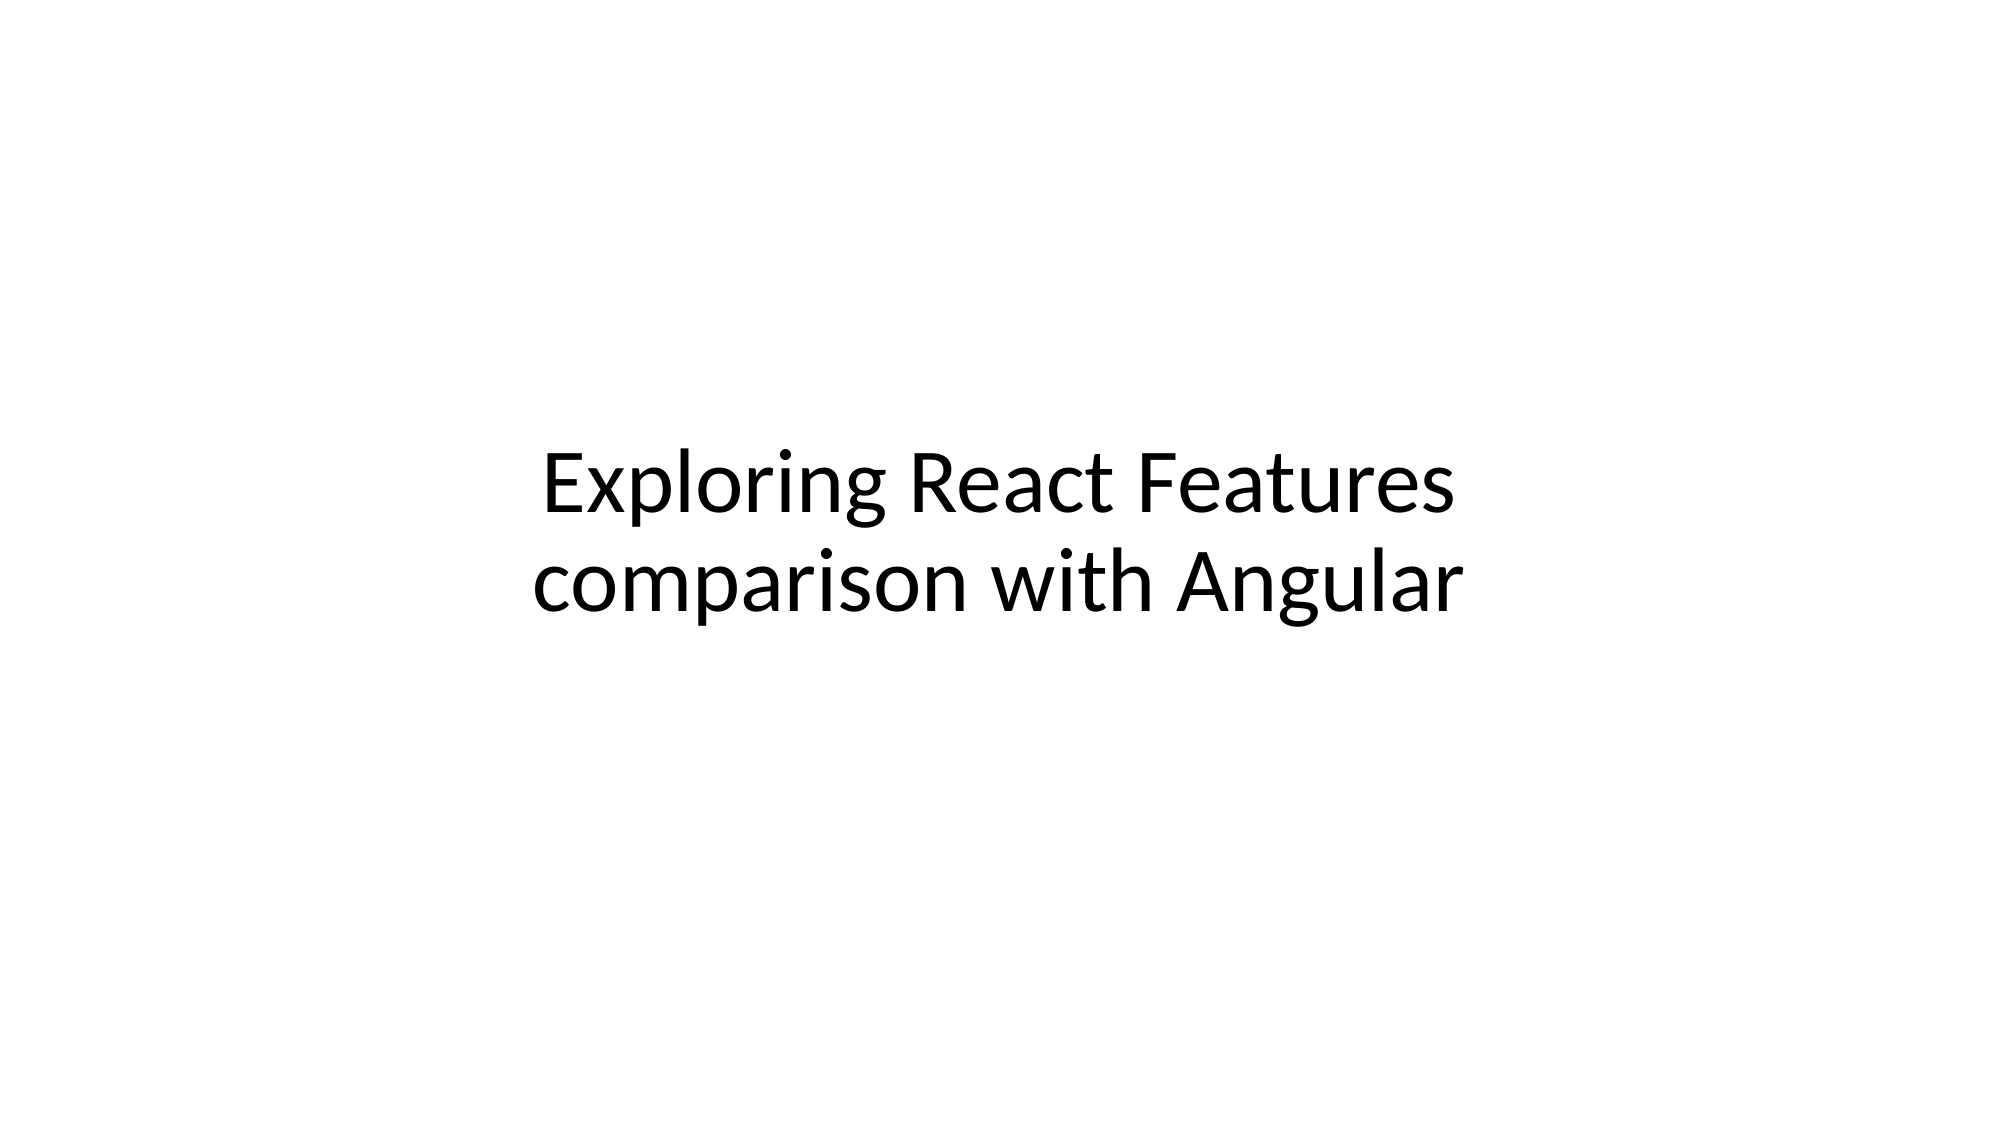

# Exploring React Features comparison with Angular